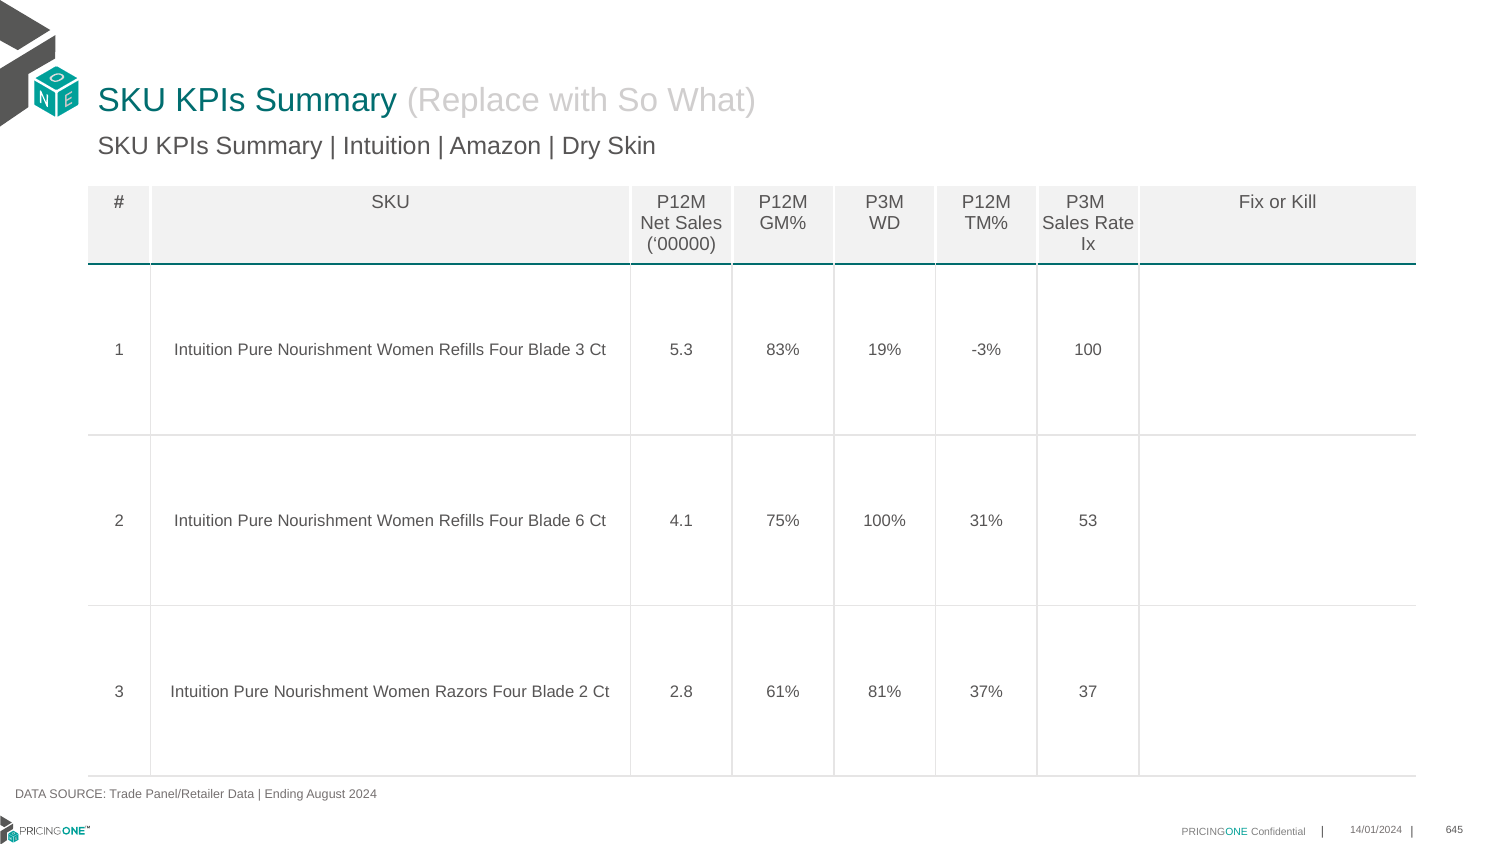

# SKU KPIs Summary (Replace with So What)
SKU KPIs Summary | Intuition | Amazon | Dry Skin
| # | SKU | P12M Net Sales (‘00000) | P12M GM% | P3M WD | P12M TM% | P3M Sales Rate Ix | Fix or Kill |
| --- | --- | --- | --- | --- | --- | --- | --- |
| 1 | Intuition Pure Nourishment Women Refills Four Blade 3 Ct | 5.3 | 83% | 19% | -3% | 100 |  |
| 2 | Intuition Pure Nourishment Women Refills Four Blade 6 Ct | 4.1 | 75% | 100% | 31% | 53 |  |
| 3 | Intuition Pure Nourishment Women Razors Four Blade 2 Ct | 2.8 | 61% | 81% | 37% | 37 |  |
DATA SOURCE: Trade Panel/Retailer Data | Ending August 2024

14/01/2024
645